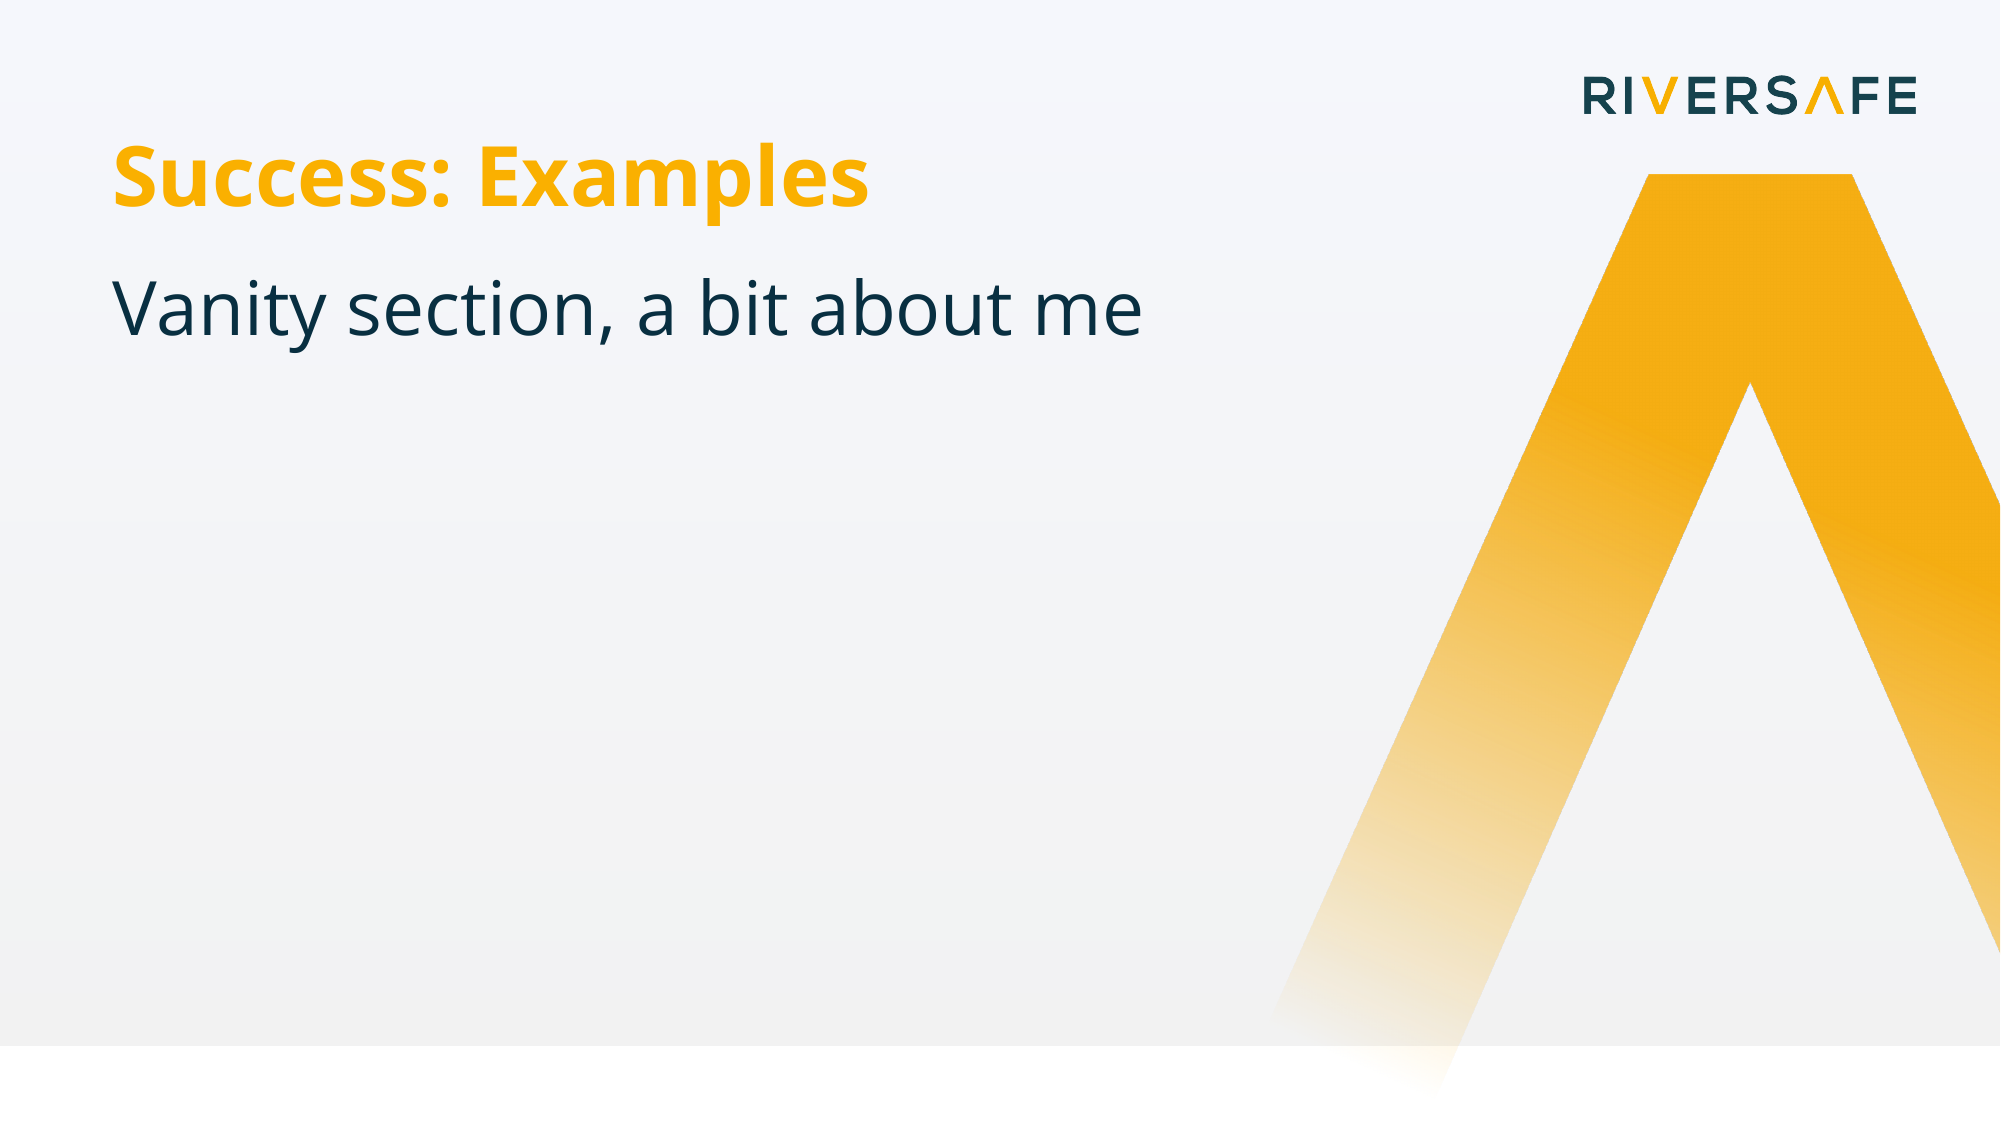

Success: Examples
Vanity section, a bit about me